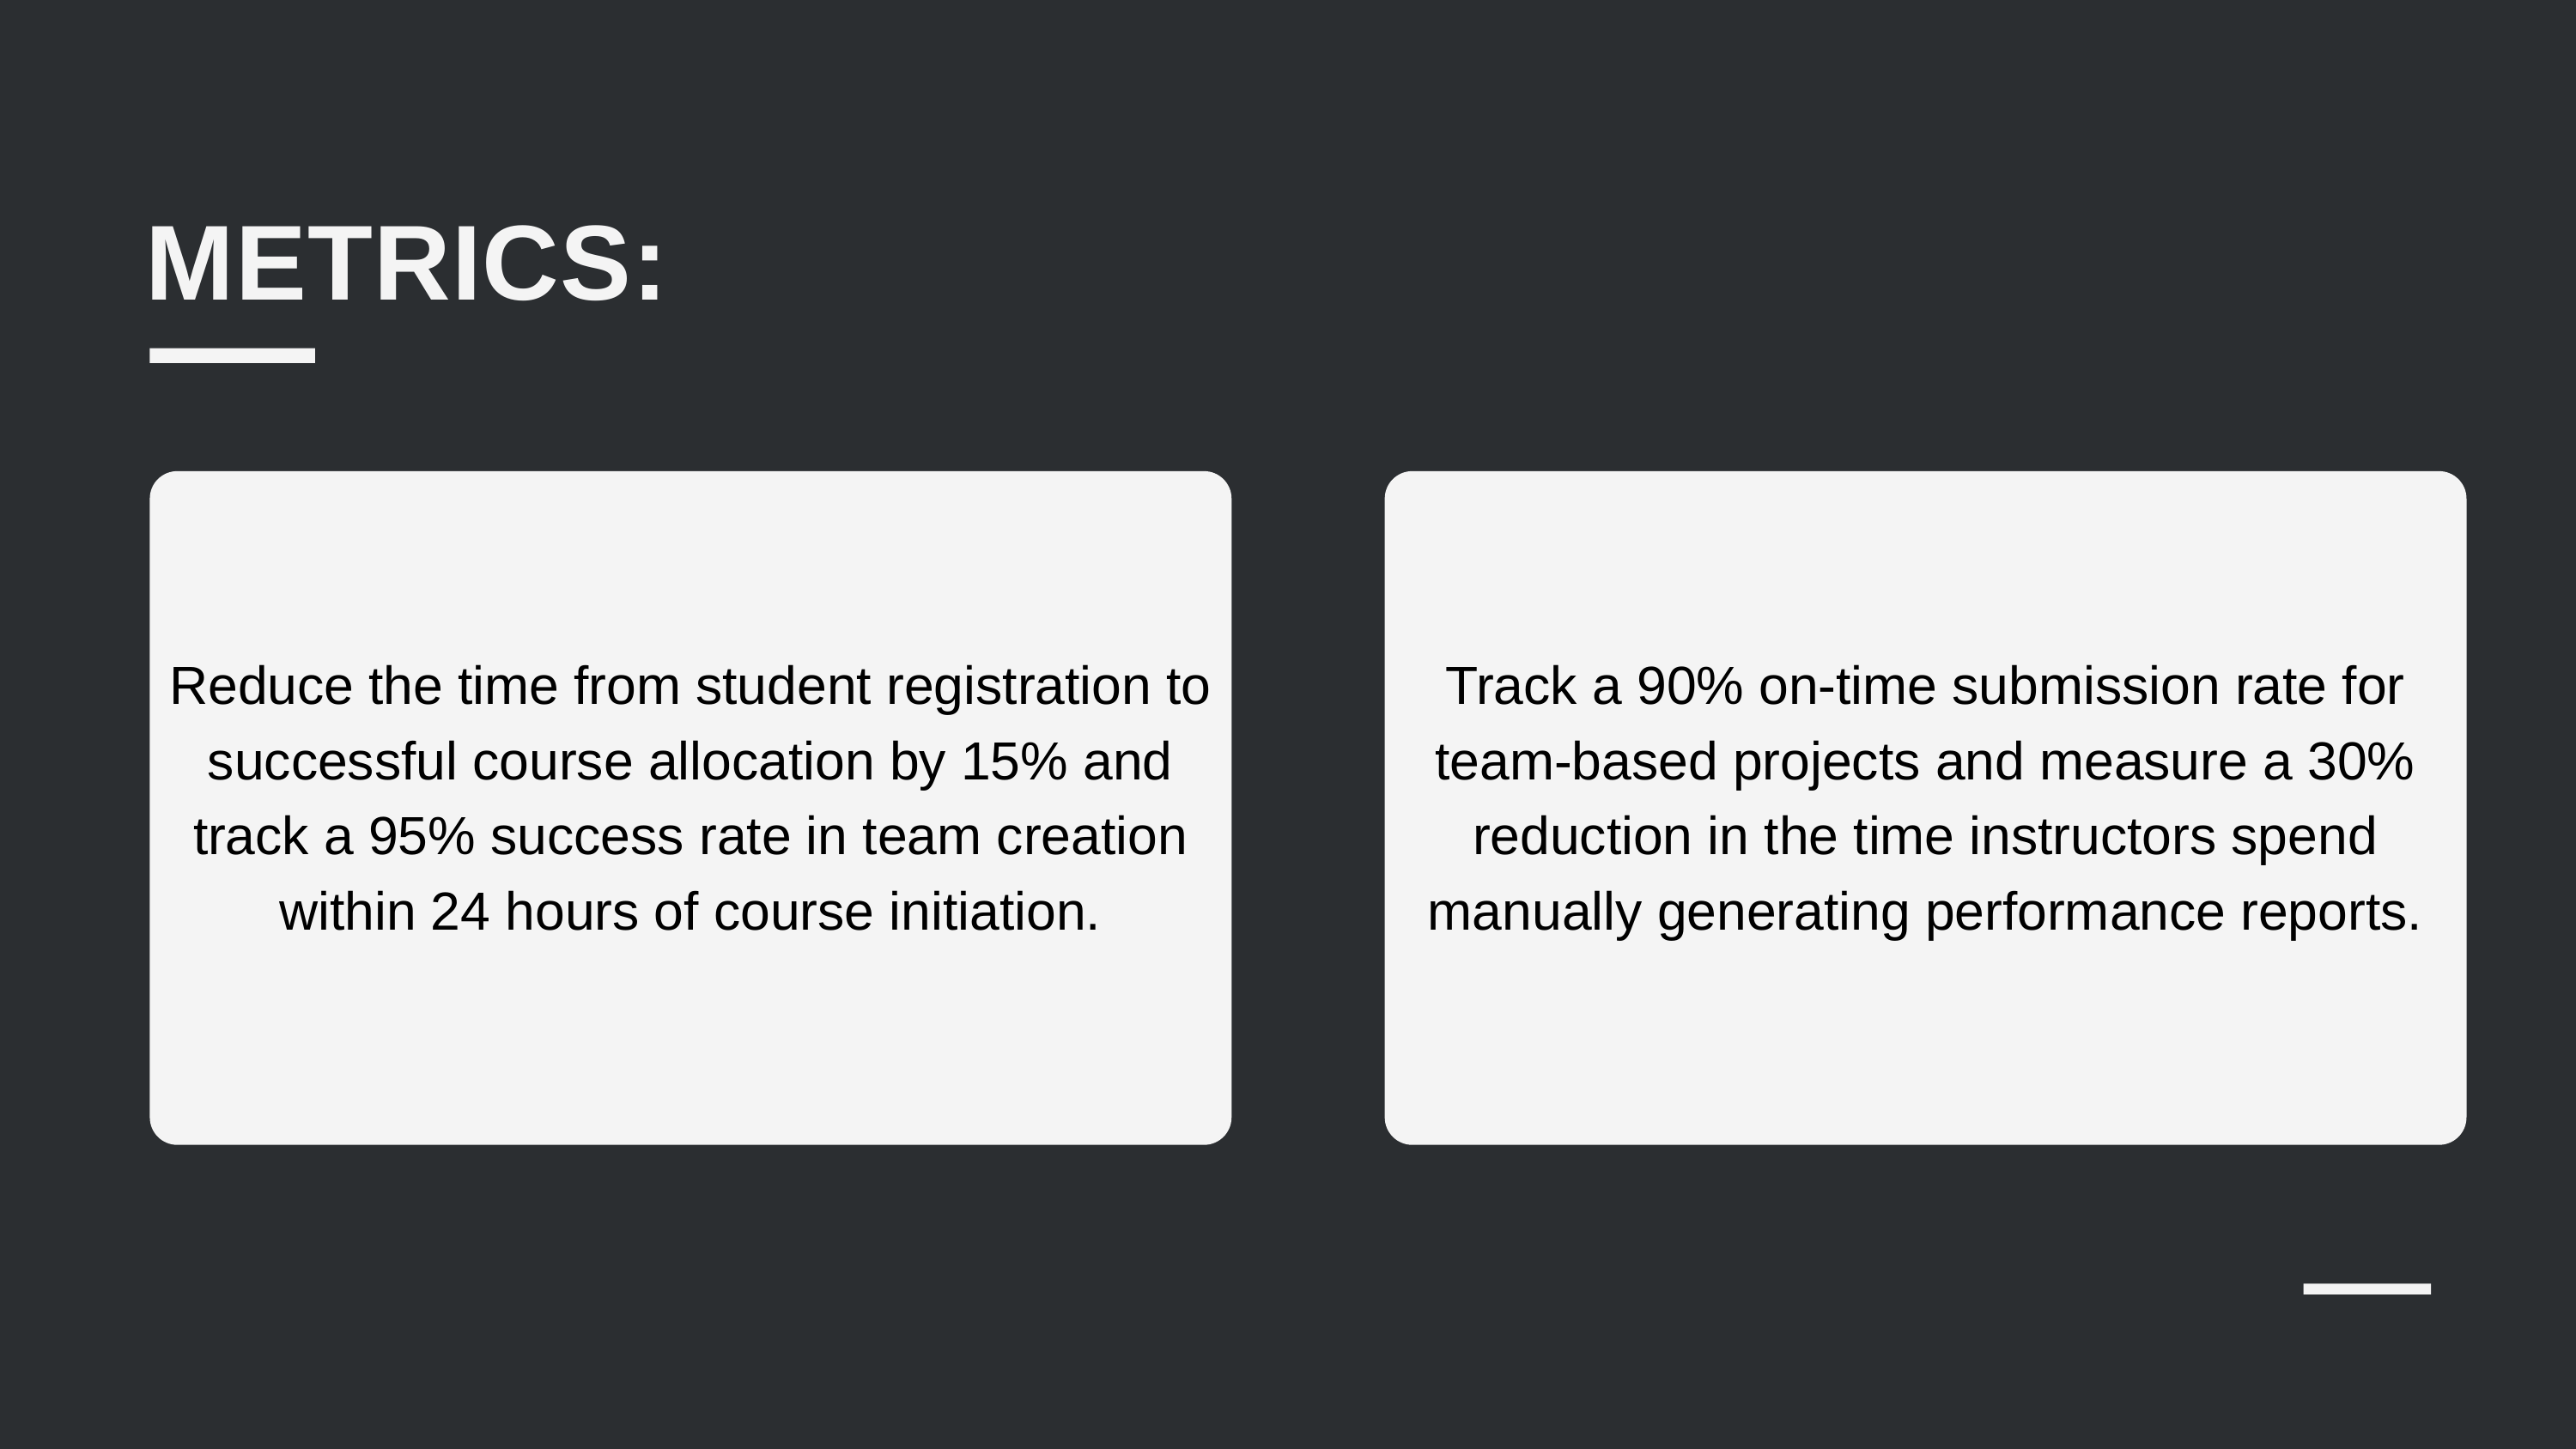

METRICS:

Reduce the time from student registration to successful course allocation by 15% and track a 95% success rate in team creation within 24 hours of course initiation.

Track a 90% on-time submission rate for team-based projects and measure a 30% reduction in the time instructors spend manually generating performance reports.